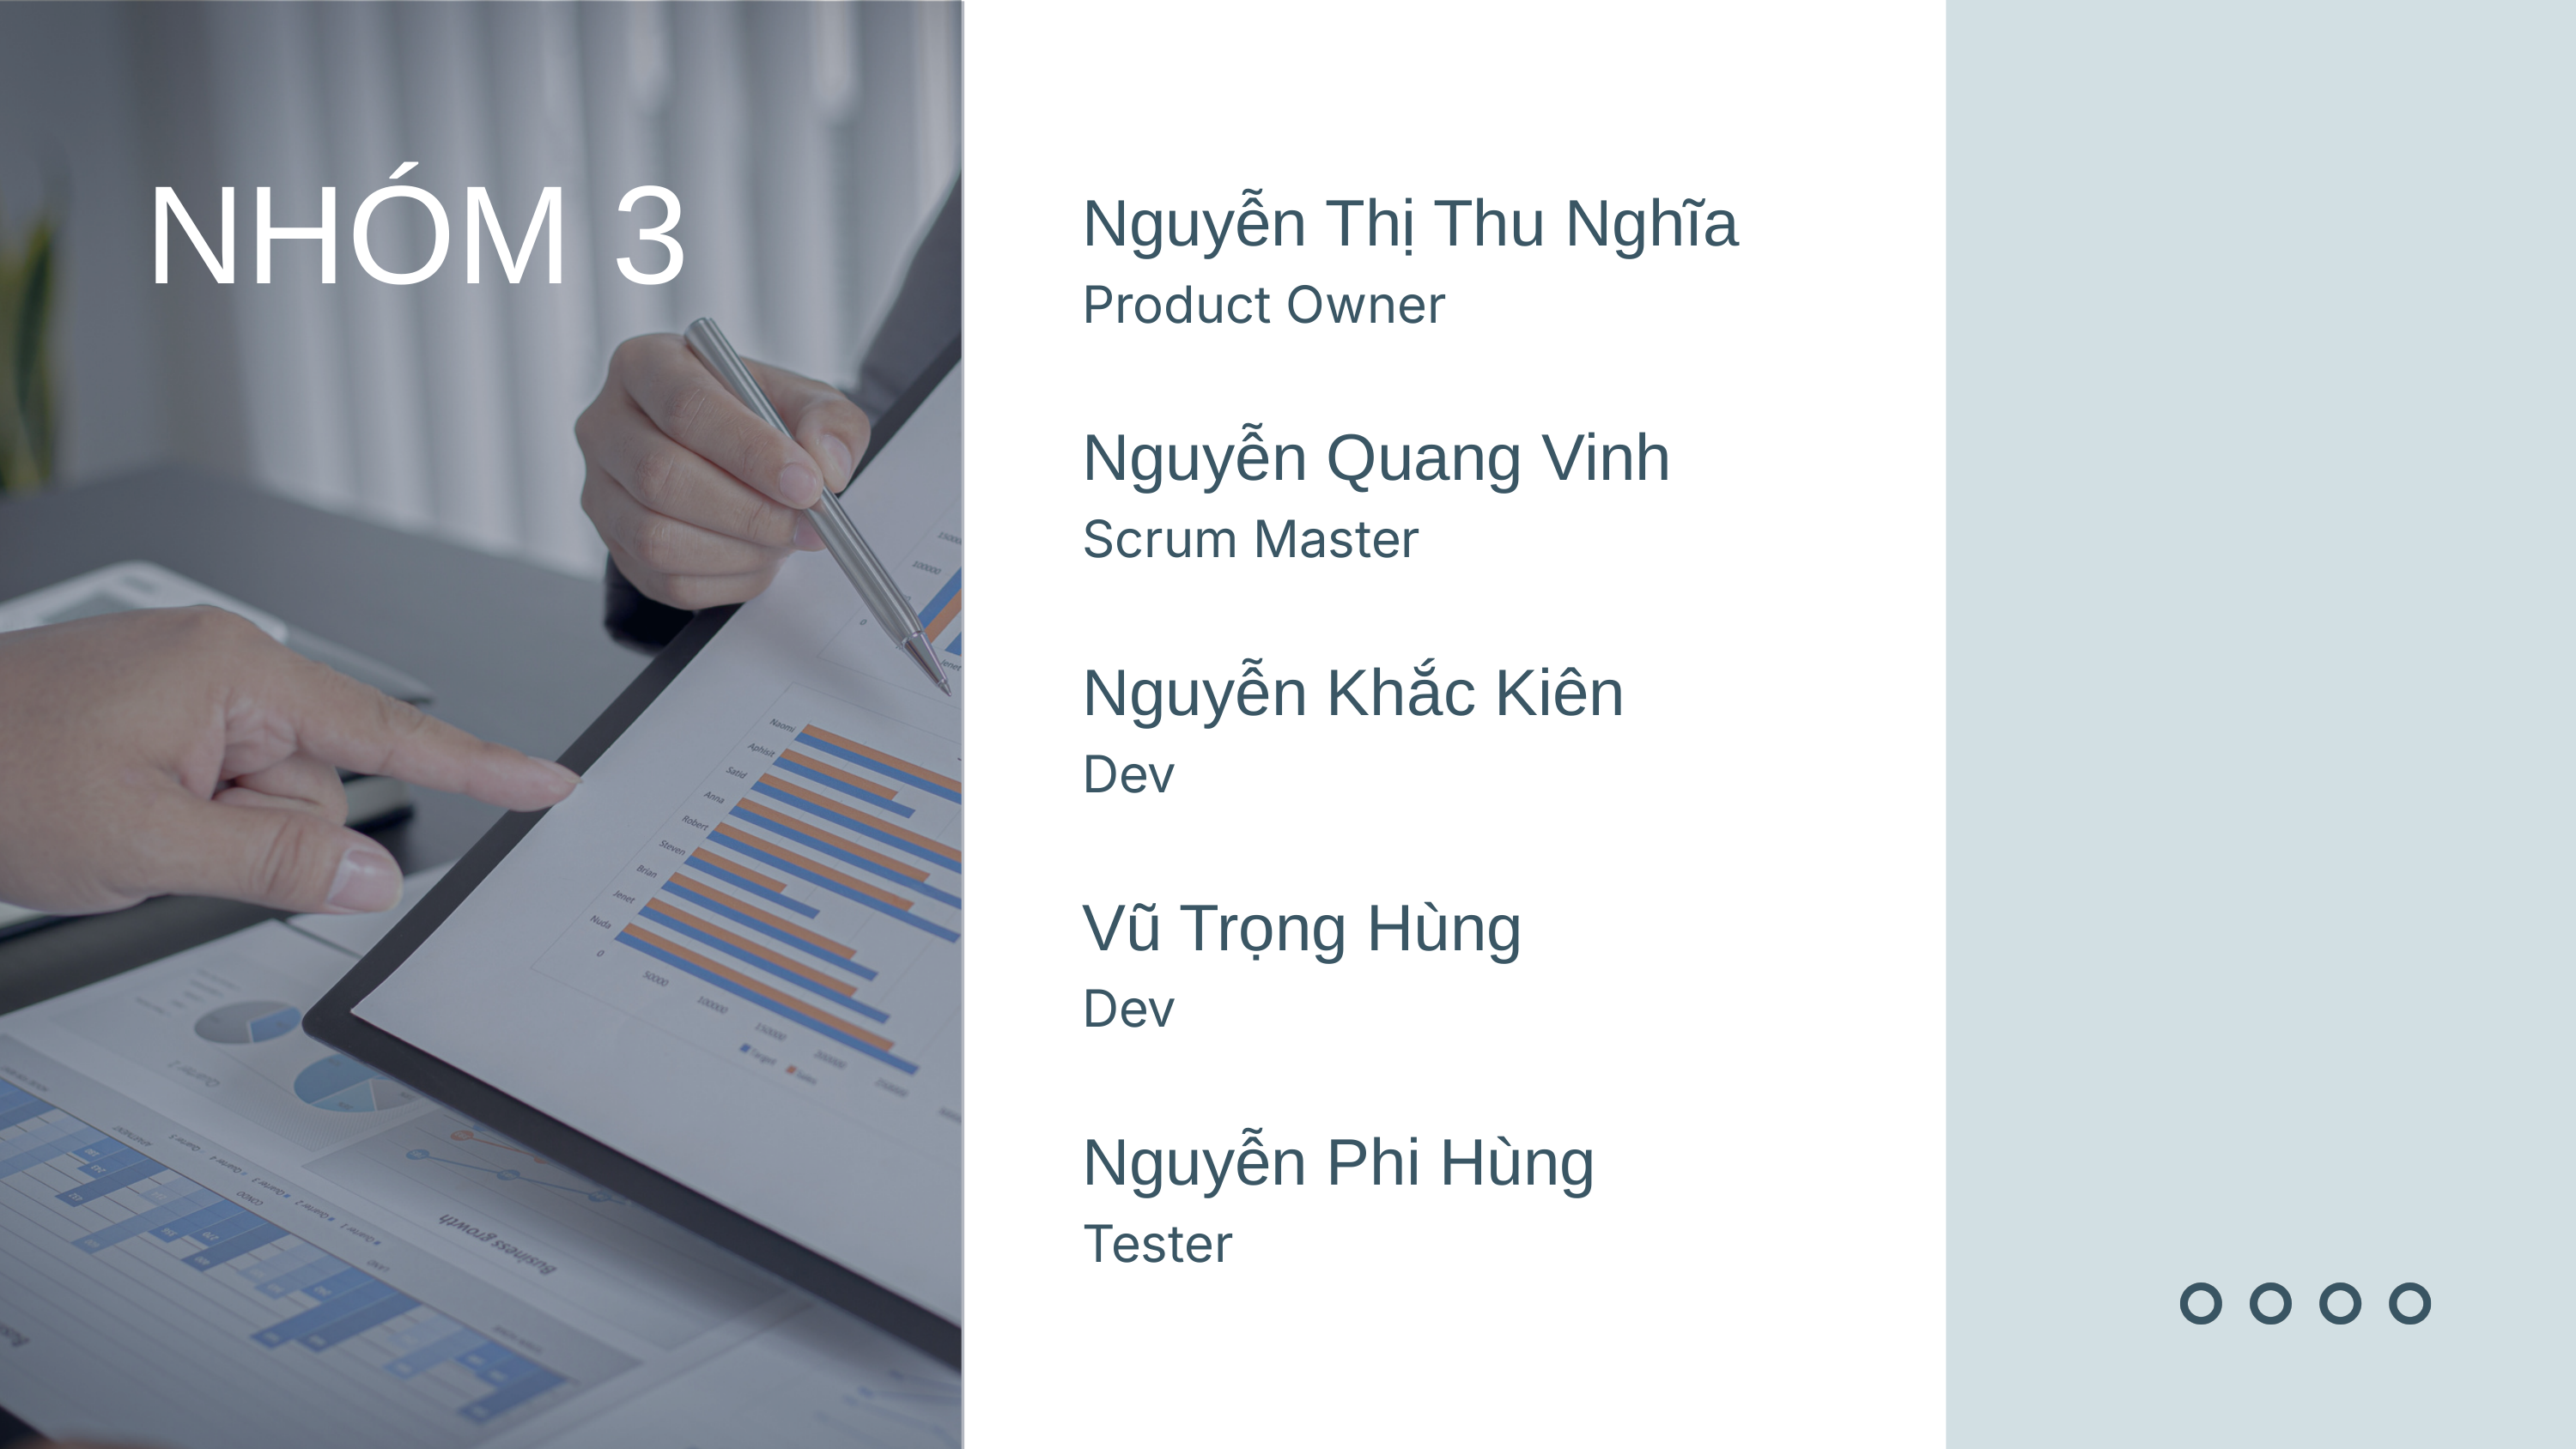

Nguyễn Thị Thu Nghĩa
NHÓM 3
Product Owner
Nguyễn Quang Vinh
Scrum Master
Nguyễn Khắc Kiên
Dev
Vũ Trọng Hùng
Dev
Nguyễn Phi Hùng
Tester